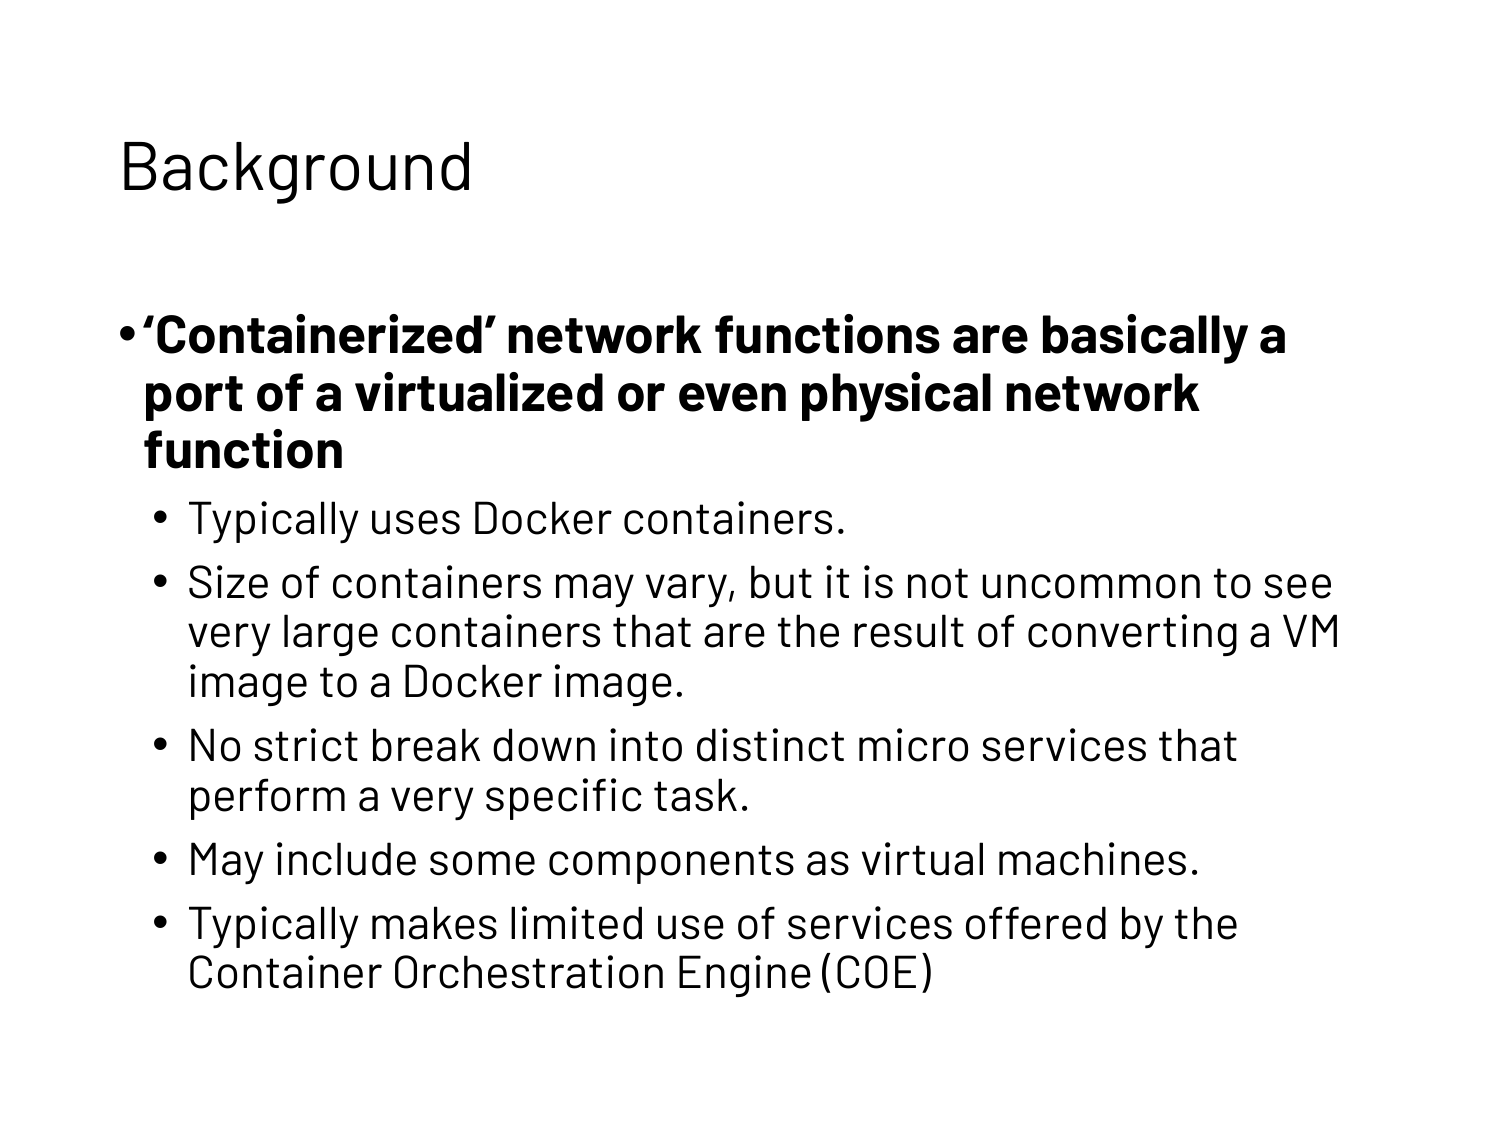

# Background
‘Containerized’ network functions are basically a port of a virtualized or even physical network function
Typically uses Docker containers.
Size of containers may vary, but it is not uncommon to see very large containers that are the result of converting a VM image to a Docker image.
No strict break down into distinct micro services that perform a very specific task.
May include some components as virtual machines.
Typically makes limited use of services offered by the Container Orchestration Engine (COE)